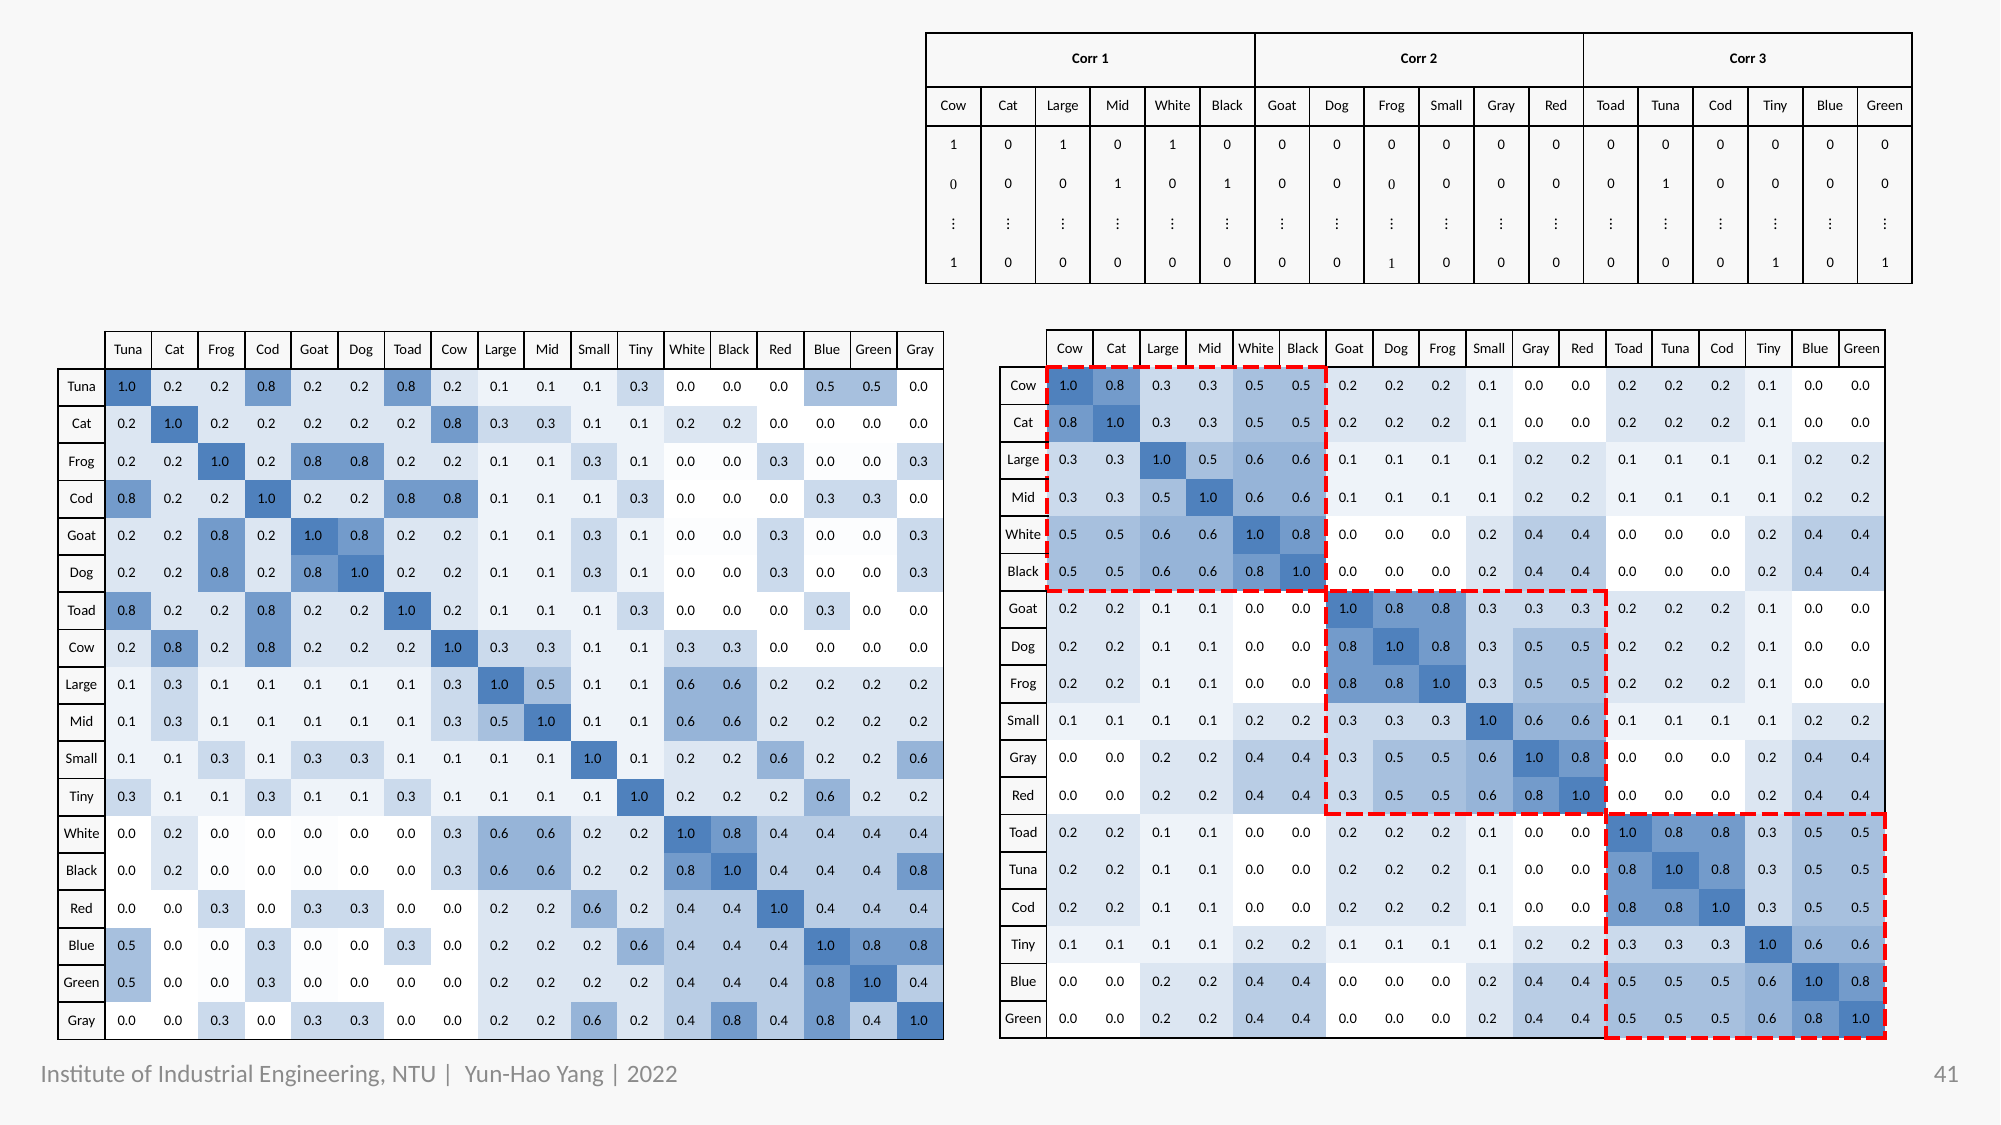

| Corr 1 |  |  |  |  |  | Corr 2 |  |  |  |  |  | Corr 3 |  |  |  |  |  |
| --- | --- | --- | --- | --- | --- | --- | --- | --- | --- | --- | --- | --- | --- | --- | --- | --- | --- |
| Cow | Cat | Large | Mid | White | Black | Goat | Dog | Frog | Small | Gray | Red | Toad | Tuna | Cod | Tiny | Blue | Green |
| 1 | 0 | 1 | 0 | 1 | 0 | 0 | 0 | 0 | 0 | 0 | 0 | 0 | 0 | 0 | 0 | 0 | 0 |
| 0 | 0 | 0 | 1 | 0 | 1 | 0 | 0 | 0 | 0 | 0 | 0 | 0 | 1 | 0 | 0 | 0 | 0 |
| ⁝ | ⁝ | ⁝ | ⁝ | ⁝ | ⁝ | ⁝ | ⁝ | ⁝ | ⁝ | ⁝ | ⁝ | ⁝ | ⁝ | ⁝ | ⁝ | ⁝ | ⁝ |
| 1 | 0 | 0 | 0 | 0 | 0 | 0 | 0 | 1 | 0 | 0 | 0 | 0 | 0 | 0 | 1 | 0 | 1 |
|  | Cow | Cat | Large | Mid | White | Black | Goat | Dog | Frog | Small | Gray | Red | Toad | Tuna | Cod | Tiny | Blue | Green |
| --- | --- | --- | --- | --- | --- | --- | --- | --- | --- | --- | --- | --- | --- | --- | --- | --- | --- | --- |
| Cow | 1.0 | 0.8 | 0.3 | 0.3 | 0.5 | 0.5 | 0.2 | 0.2 | 0.2 | 0.1 | 0.0 | 0.0 | 0.2 | 0.2 | 0.2 | 0.1 | 0.0 | 0.0 |
| Cat | 0.8 | 1.0 | 0.3 | 0.3 | 0.5 | 0.5 | 0.2 | 0.2 | 0.2 | 0.1 | 0.0 | 0.0 | 0.2 | 0.2 | 0.2 | 0.1 | 0.0 | 0.0 |
| Large | 0.3 | 0.3 | 1.0 | 0.5 | 0.6 | 0.6 | 0.1 | 0.1 | 0.1 | 0.1 | 0.2 | 0.2 | 0.1 | 0.1 | 0.1 | 0.1 | 0.2 | 0.2 |
| Mid | 0.3 | 0.3 | 0.5 | 1.0 | 0.6 | 0.6 | 0.1 | 0.1 | 0.1 | 0.1 | 0.2 | 0.2 | 0.1 | 0.1 | 0.1 | 0.1 | 0.2 | 0.2 |
| White | 0.5 | 0.5 | 0.6 | 0.6 | 1.0 | 0.8 | 0.0 | 0.0 | 0.0 | 0.2 | 0.4 | 0.4 | 0.0 | 0.0 | 0.0 | 0.2 | 0.4 | 0.4 |
| Black | 0.5 | 0.5 | 0.6 | 0.6 | 0.8 | 1.0 | 0.0 | 0.0 | 0.0 | 0.2 | 0.4 | 0.4 | 0.0 | 0.0 | 0.0 | 0.2 | 0.4 | 0.4 |
| Goat | 0.2 | 0.2 | 0.1 | 0.1 | 0.0 | 0.0 | 1.0 | 0.8 | 0.8 | 0.3 | 0.3 | 0.3 | 0.2 | 0.2 | 0.2 | 0.1 | 0.0 | 0.0 |
| Dog | 0.2 | 0.2 | 0.1 | 0.1 | 0.0 | 0.0 | 0.8 | 1.0 | 0.8 | 0.3 | 0.5 | 0.5 | 0.2 | 0.2 | 0.2 | 0.1 | 0.0 | 0.0 |
| Frog | 0.2 | 0.2 | 0.1 | 0.1 | 0.0 | 0.0 | 0.8 | 0.8 | 1.0 | 0.3 | 0.5 | 0.5 | 0.2 | 0.2 | 0.2 | 0.1 | 0.0 | 0.0 |
| Small | 0.1 | 0.1 | 0.1 | 0.1 | 0.2 | 0.2 | 0.3 | 0.3 | 0.3 | 1.0 | 0.6 | 0.6 | 0.1 | 0.1 | 0.1 | 0.1 | 0.2 | 0.2 |
| Gray | 0.0 | 0.0 | 0.2 | 0.2 | 0.4 | 0.4 | 0.3 | 0.5 | 0.5 | 0.6 | 1.0 | 0.8 | 0.0 | 0.0 | 0.0 | 0.2 | 0.4 | 0.4 |
| Red | 0.0 | 0.0 | 0.2 | 0.2 | 0.4 | 0.4 | 0.3 | 0.5 | 0.5 | 0.6 | 0.8 | 1.0 | 0.0 | 0.0 | 0.0 | 0.2 | 0.4 | 0.4 |
| Toad | 0.2 | 0.2 | 0.1 | 0.1 | 0.0 | 0.0 | 0.2 | 0.2 | 0.2 | 0.1 | 0.0 | 0.0 | 1.0 | 0.8 | 0.8 | 0.3 | 0.5 | 0.5 |
| Tuna | 0.2 | 0.2 | 0.1 | 0.1 | 0.0 | 0.0 | 0.2 | 0.2 | 0.2 | 0.1 | 0.0 | 0.0 | 0.8 | 1.0 | 0.8 | 0.3 | 0.5 | 0.5 |
| Cod | 0.2 | 0.2 | 0.1 | 0.1 | 0.0 | 0.0 | 0.2 | 0.2 | 0.2 | 0.1 | 0.0 | 0.0 | 0.8 | 0.8 | 1.0 | 0.3 | 0.5 | 0.5 |
| Tiny | 0.1 | 0.1 | 0.1 | 0.1 | 0.2 | 0.2 | 0.1 | 0.1 | 0.1 | 0.1 | 0.2 | 0.2 | 0.3 | 0.3 | 0.3 | 1.0 | 0.6 | 0.6 |
| Blue | 0.0 | 0.0 | 0.2 | 0.2 | 0.4 | 0.4 | 0.0 | 0.0 | 0.0 | 0.2 | 0.4 | 0.4 | 0.5 | 0.5 | 0.5 | 0.6 | 1.0 | 0.8 |
| Green | 0.0 | 0.0 | 0.2 | 0.2 | 0.4 | 0.4 | 0.0 | 0.0 | 0.0 | 0.2 | 0.4 | 0.4 | 0.5 | 0.5 | 0.5 | 0.6 | 0.8 | 1.0 |
|  | Tuna | Cat | Frog | Cod | Goat | Dog | Toad | Cow | Large | Mid | Small | Tiny | White | Black | Red | Blue | Green | Gray |
| --- | --- | --- | --- | --- | --- | --- | --- | --- | --- | --- | --- | --- | --- | --- | --- | --- | --- | --- |
| Tuna | 1.0 | 0.2 | 0.2 | 0.8 | 0.2 | 0.2 | 0.8 | 0.2 | 0.1 | 0.1 | 0.1 | 0.3 | 0.0 | 0.0 | 0.0 | 0.5 | 0.5 | 0.0 |
| Cat | 0.2 | 1.0 | 0.2 | 0.2 | 0.2 | 0.2 | 0.2 | 0.8 | 0.3 | 0.3 | 0.1 | 0.1 | 0.2 | 0.2 | 0.0 | 0.0 | 0.0 | 0.0 |
| Frog | 0.2 | 0.2 | 1.0 | 0.2 | 0.8 | 0.8 | 0.2 | 0.2 | 0.1 | 0.1 | 0.3 | 0.1 | 0.0 | 0.0 | 0.3 | 0.0 | 0.0 | 0.3 |
| Cod | 0.8 | 0.2 | 0.2 | 1.0 | 0.2 | 0.2 | 0.8 | 0.8 | 0.1 | 0.1 | 0.1 | 0.3 | 0.0 | 0.0 | 0.0 | 0.3 | 0.3 | 0.0 |
| Goat | 0.2 | 0.2 | 0.8 | 0.2 | 1.0 | 0.8 | 0.2 | 0.2 | 0.1 | 0.1 | 0.3 | 0.1 | 0.0 | 0.0 | 0.3 | 0.0 | 0.0 | 0.3 |
| Dog | 0.2 | 0.2 | 0.8 | 0.2 | 0.8 | 1.0 | 0.2 | 0.2 | 0.1 | 0.1 | 0.3 | 0.1 | 0.0 | 0.0 | 0.3 | 0.0 | 0.0 | 0.3 |
| Toad | 0.8 | 0.2 | 0.2 | 0.8 | 0.2 | 0.2 | 1.0 | 0.2 | 0.1 | 0.1 | 0.1 | 0.3 | 0.0 | 0.0 | 0.0 | 0.3 | 0.0 | 0.0 |
| Cow | 0.2 | 0.8 | 0.2 | 0.8 | 0.2 | 0.2 | 0.2 | 1.0 | 0.3 | 0.3 | 0.1 | 0.1 | 0.3 | 0.3 | 0.0 | 0.0 | 0.0 | 0.0 |
| Large | 0.1 | 0.3 | 0.1 | 0.1 | 0.1 | 0.1 | 0.1 | 0.3 | 1.0 | 0.5 | 0.1 | 0.1 | 0.6 | 0.6 | 0.2 | 0.2 | 0.2 | 0.2 |
| Mid | 0.1 | 0.3 | 0.1 | 0.1 | 0.1 | 0.1 | 0.1 | 0.3 | 0.5 | 1.0 | 0.1 | 0.1 | 0.6 | 0.6 | 0.2 | 0.2 | 0.2 | 0.2 |
| Small | 0.1 | 0.1 | 0.3 | 0.1 | 0.3 | 0.3 | 0.1 | 0.1 | 0.1 | 0.1 | 1.0 | 0.1 | 0.2 | 0.2 | 0.6 | 0.2 | 0.2 | 0.6 |
| Tiny | 0.3 | 0.1 | 0.1 | 0.3 | 0.1 | 0.1 | 0.3 | 0.1 | 0.1 | 0.1 | 0.1 | 1.0 | 0.2 | 0.2 | 0.2 | 0.6 | 0.2 | 0.2 |
| White | 0.0 | 0.2 | 0.0 | 0.0 | 0.0 | 0.0 | 0.0 | 0.3 | 0.6 | 0.6 | 0.2 | 0.2 | 1.0 | 0.8 | 0.4 | 0.4 | 0.4 | 0.4 |
| Black | 0.0 | 0.2 | 0.0 | 0.0 | 0.0 | 0.0 | 0.0 | 0.3 | 0.6 | 0.6 | 0.2 | 0.2 | 0.8 | 1.0 | 0.4 | 0.4 | 0.4 | 0.8 |
| Red | 0.0 | 0.0 | 0.3 | 0.0 | 0.3 | 0.3 | 0.0 | 0.0 | 0.2 | 0.2 | 0.6 | 0.2 | 0.4 | 0.4 | 1.0 | 0.4 | 0.4 | 0.4 |
| Blue | 0.5 | 0.0 | 0.0 | 0.3 | 0.0 | 0.0 | 0.3 | 0.0 | 0.2 | 0.2 | 0.2 | 0.6 | 0.4 | 0.4 | 0.4 | 1.0 | 0.8 | 0.8 |
| Green | 0.5 | 0.0 | 0.0 | 0.3 | 0.0 | 0.0 | 0.0 | 0.0 | 0.2 | 0.2 | 0.2 | 0.2 | 0.4 | 0.4 | 0.4 | 0.8 | 1.0 | 0.4 |
| Gray | 0.0 | 0.0 | 0.3 | 0.0 | 0.3 | 0.3 | 0.0 | 0.0 | 0.2 | 0.2 | 0.6 | 0.2 | 0.4 | 0.8 | 0.4 | 0.8 | 0.4 | 1.0 |
Institute of Industrial Engineering, NTU |  Yun-Hao Yang | 2022